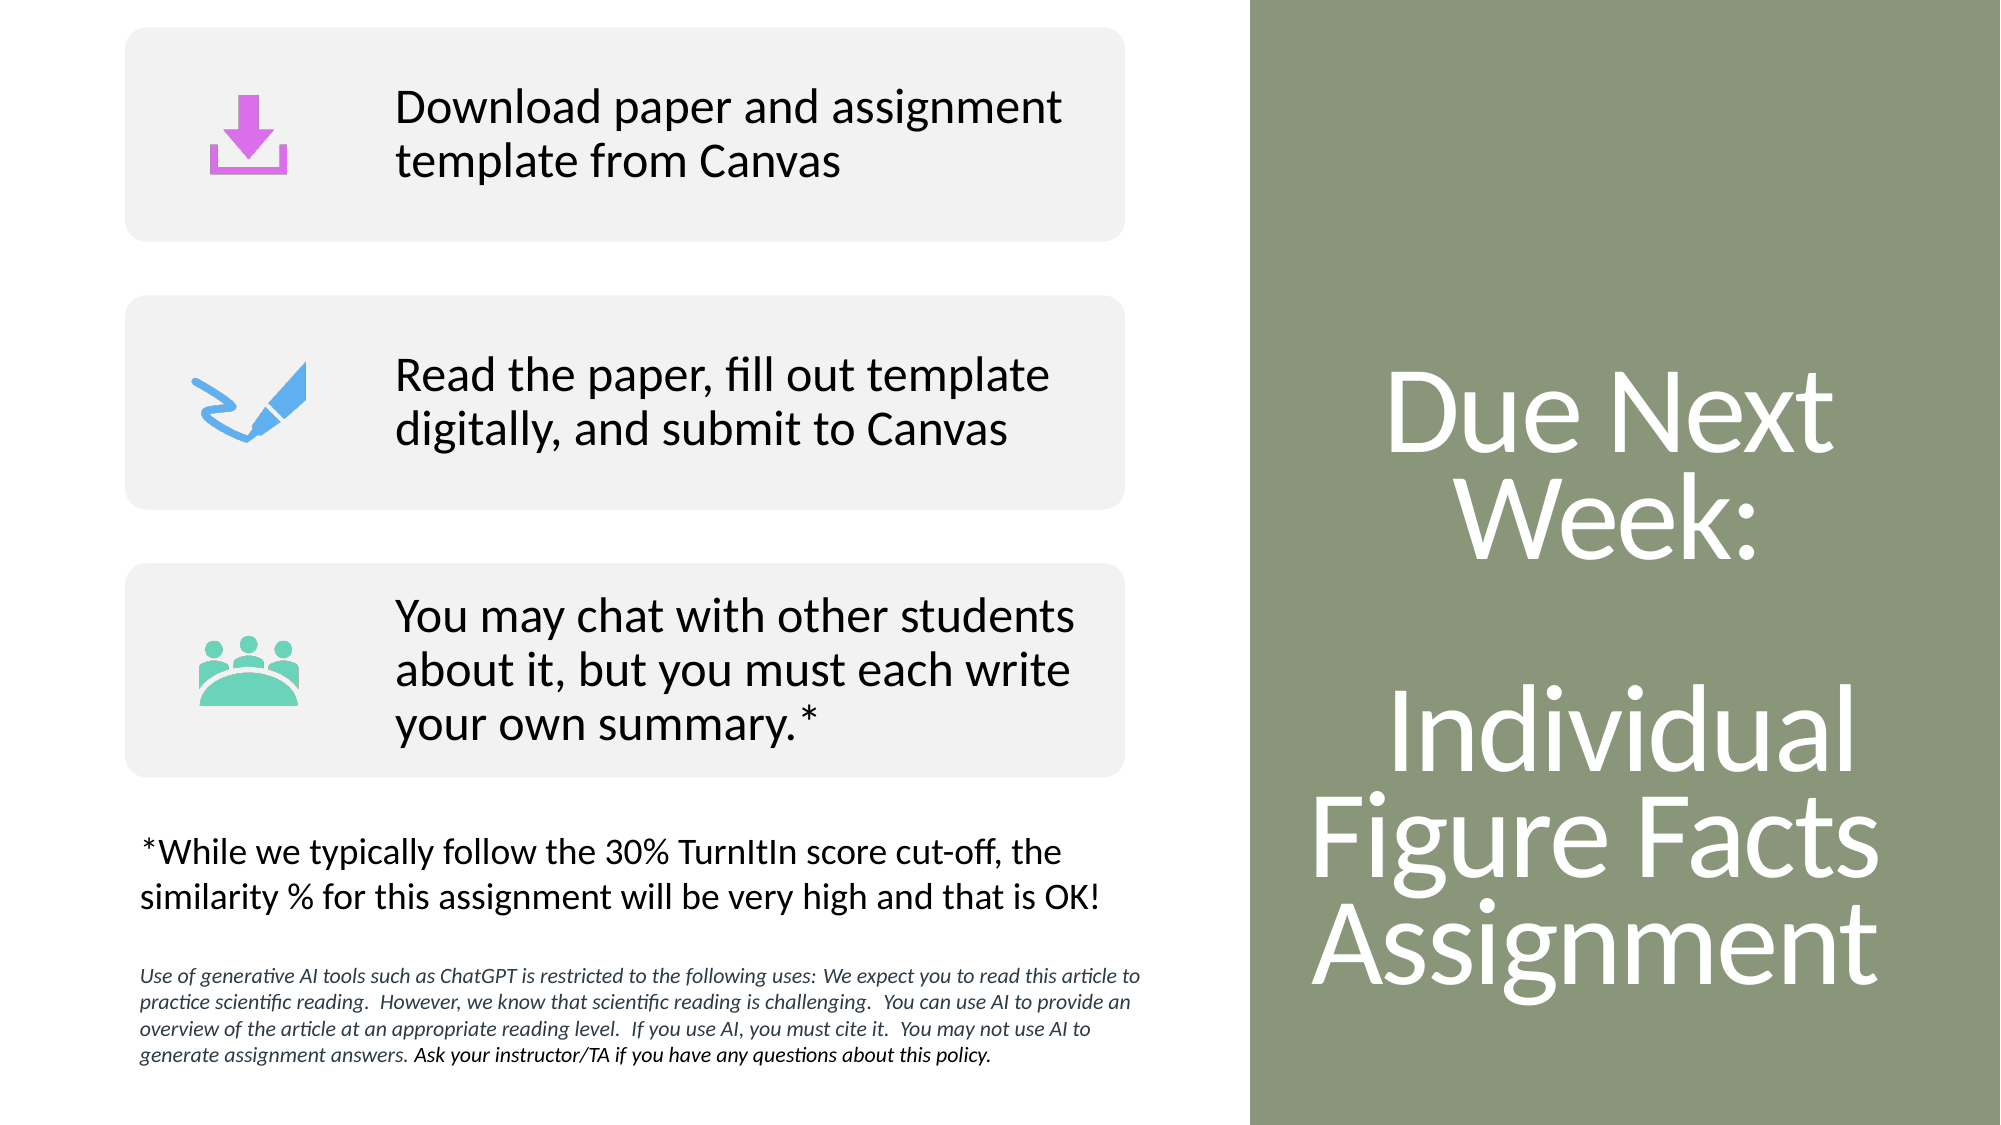

Download paper and assignment template from Canvas
Read the paper, fill out template digitally, and submit to Canvas
You may chat with other students about it, but you must each write your own summary.*
# Due Next Week: Individual Figure Facts Assignment
*While we typically follow the 30% TurnItIn score cut-off, the similarity % for this assignment will be very high and that is OK!

Use of generative AI tools such as ChatGPT is restricted to the following uses: We expect you to read this article to practice scientific reading.  However, we know that scientific reading is challenging.  You can use AI to provide an overview of the article at an appropriate reading level.  If you use AI, you must cite it.  You may not use AI to generate assignment answers. Ask your instructor/TA if you have any questions about this policy.